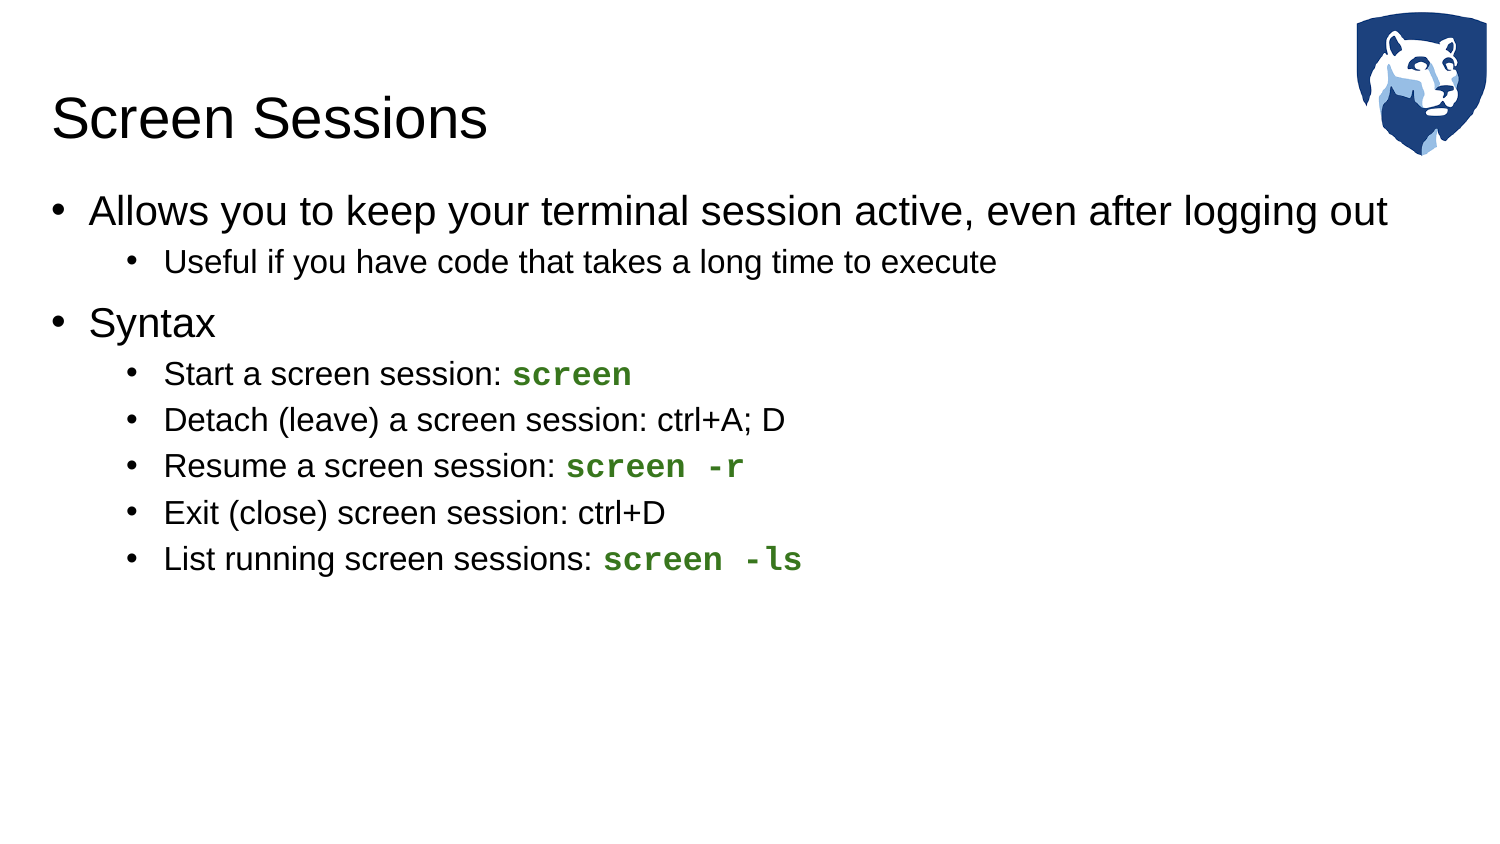

# Screen Sessions
Allows you to keep your terminal session active, even after logging out
Useful if you have code that takes a long time to execute
Syntax
Start a screen session: screen
Detach (leave) a screen session: ctrl+A; D
Resume a screen session: screen -r
Exit (close) screen session: ctrl+D
List running screen sessions: screen -ls